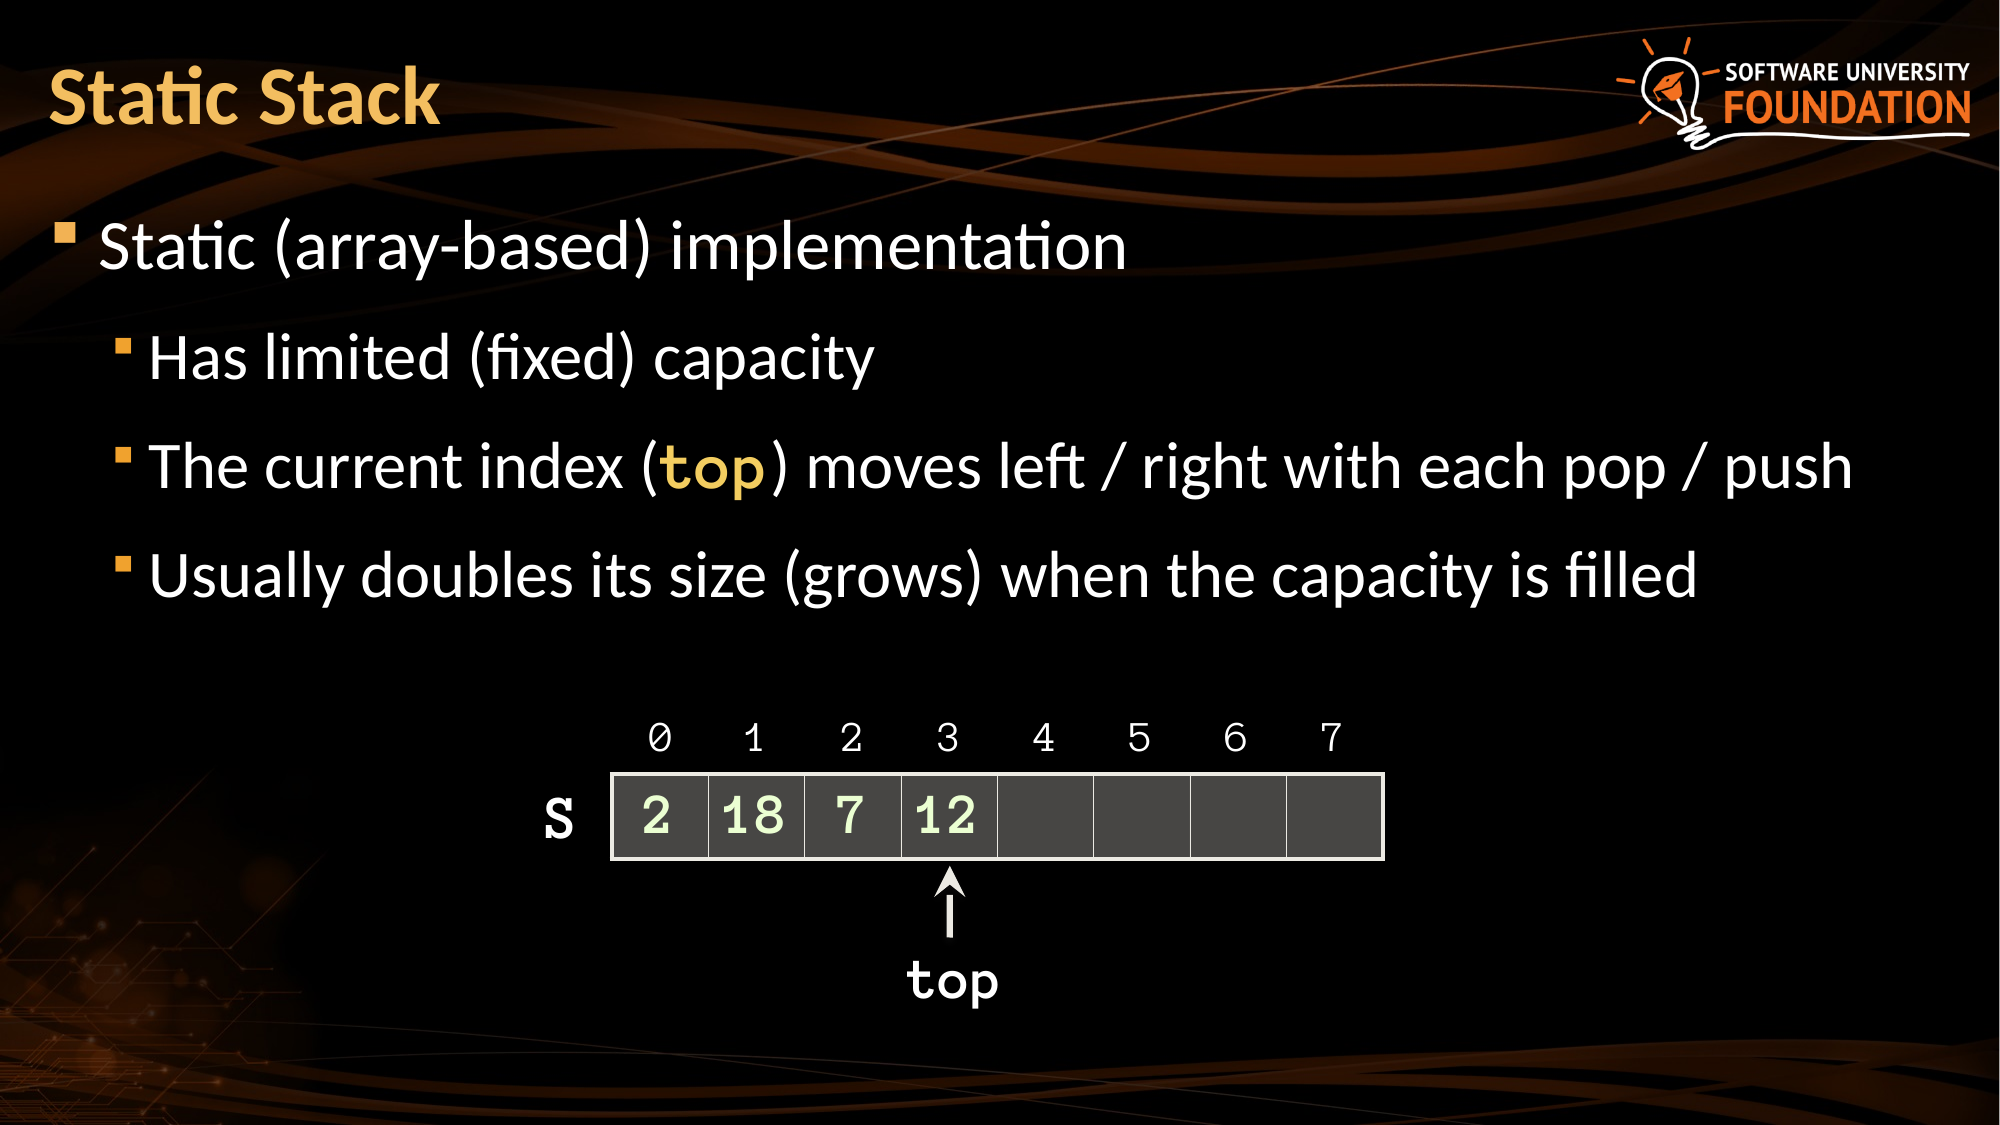

# Static Stack
Static (array-based) implementation
Has limited (fixed) capacity
The current index (top) moves left / right with each pop / push
Usually doubles its size (grows) when the capacity is filled
0   1   2   3   4   5   6   7
S
| 2 | 18 | 7 | 12 |  |  |  |  |
| --- | --- | --- | --- | --- | --- | --- | --- |

top